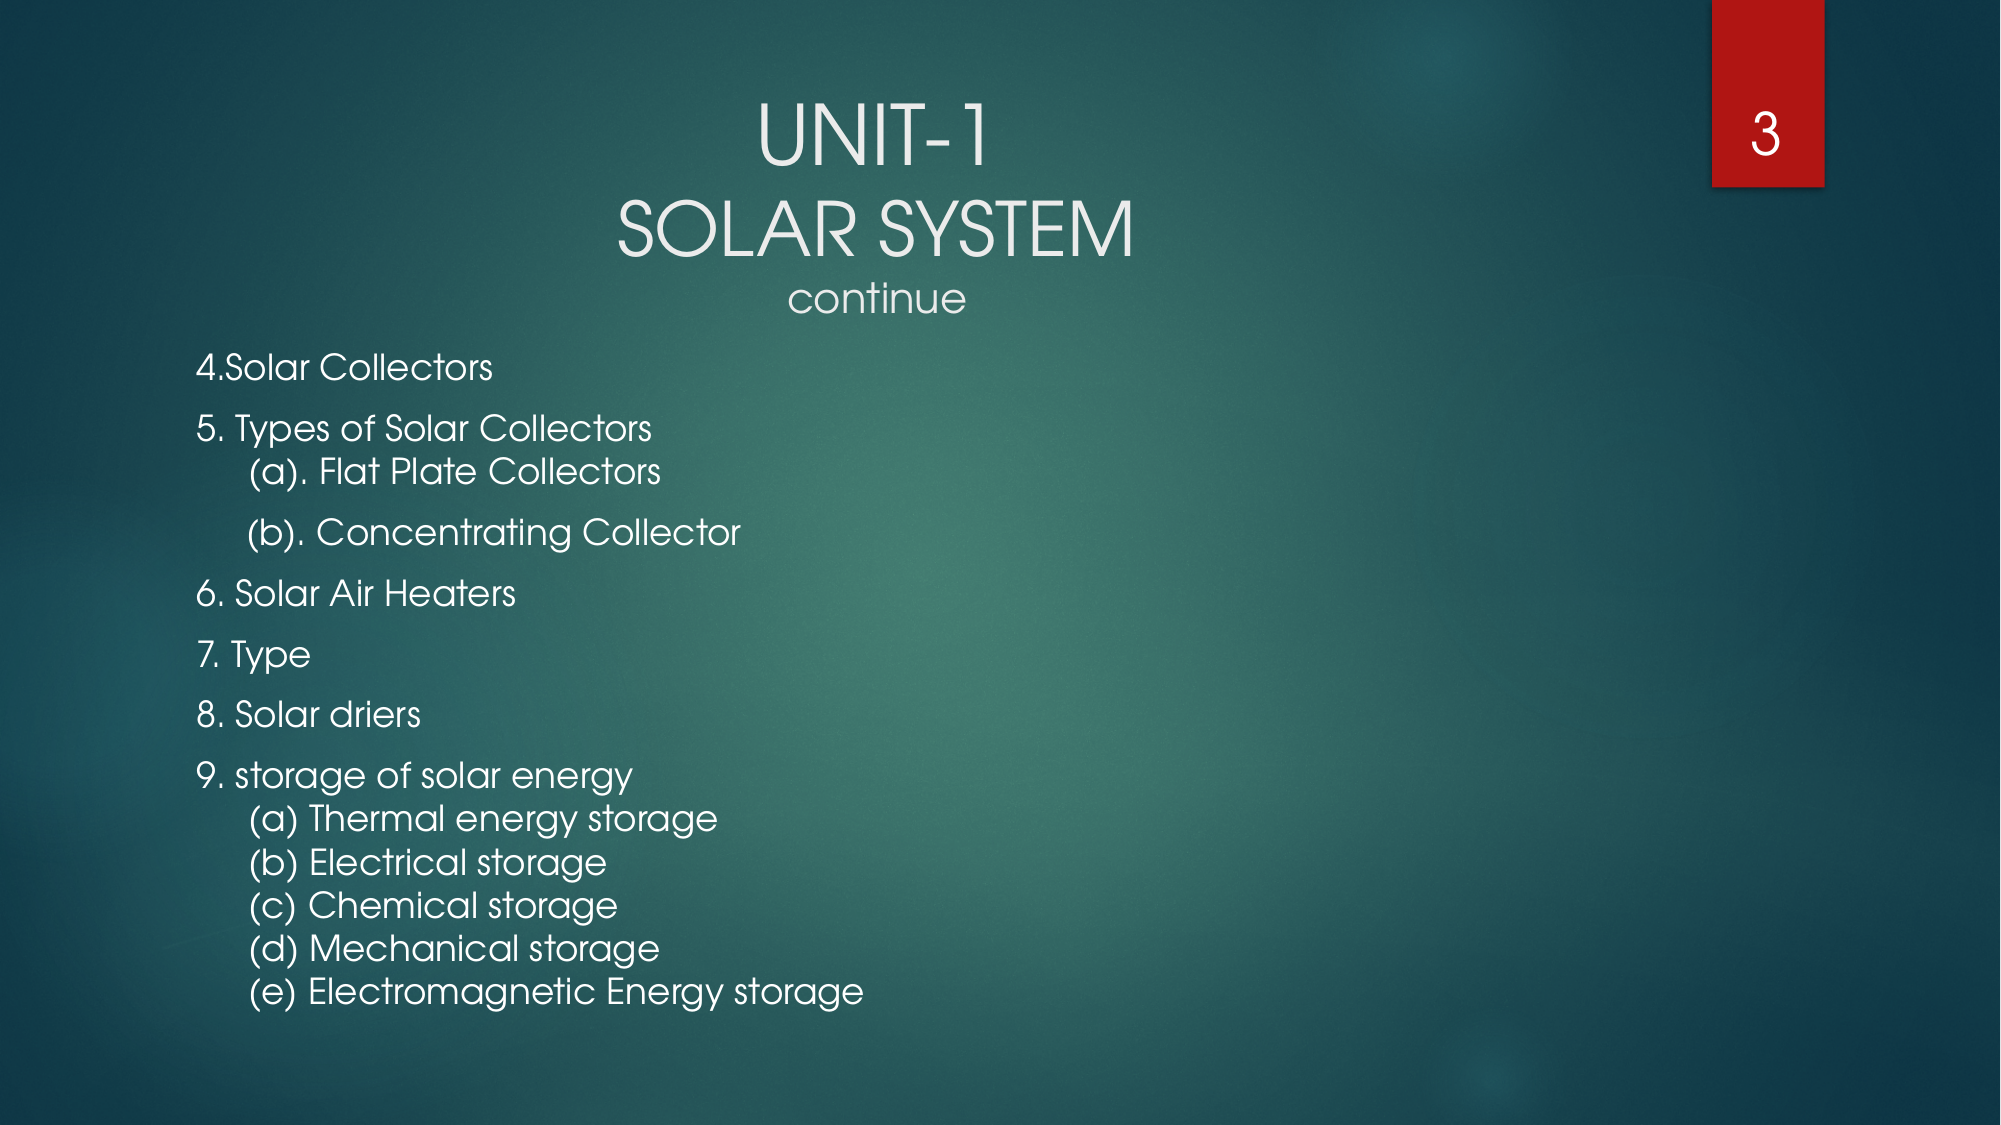

3
# UNIT-1 SOLAR SYSTEM continue
4.Solar Collectors
5. Types of Solar Collectors
(a). Flat Plate Collectors
     (b). Concentrating Collector
6. Solar Air Heaters
7. Type
8. Solar driers
9. storage of solar energy
(a) Thermal energy storage
(b) Electrical storage
(c) Chemical storage
(d) Mechanical storage
(e) Electromagnetic Energy storage